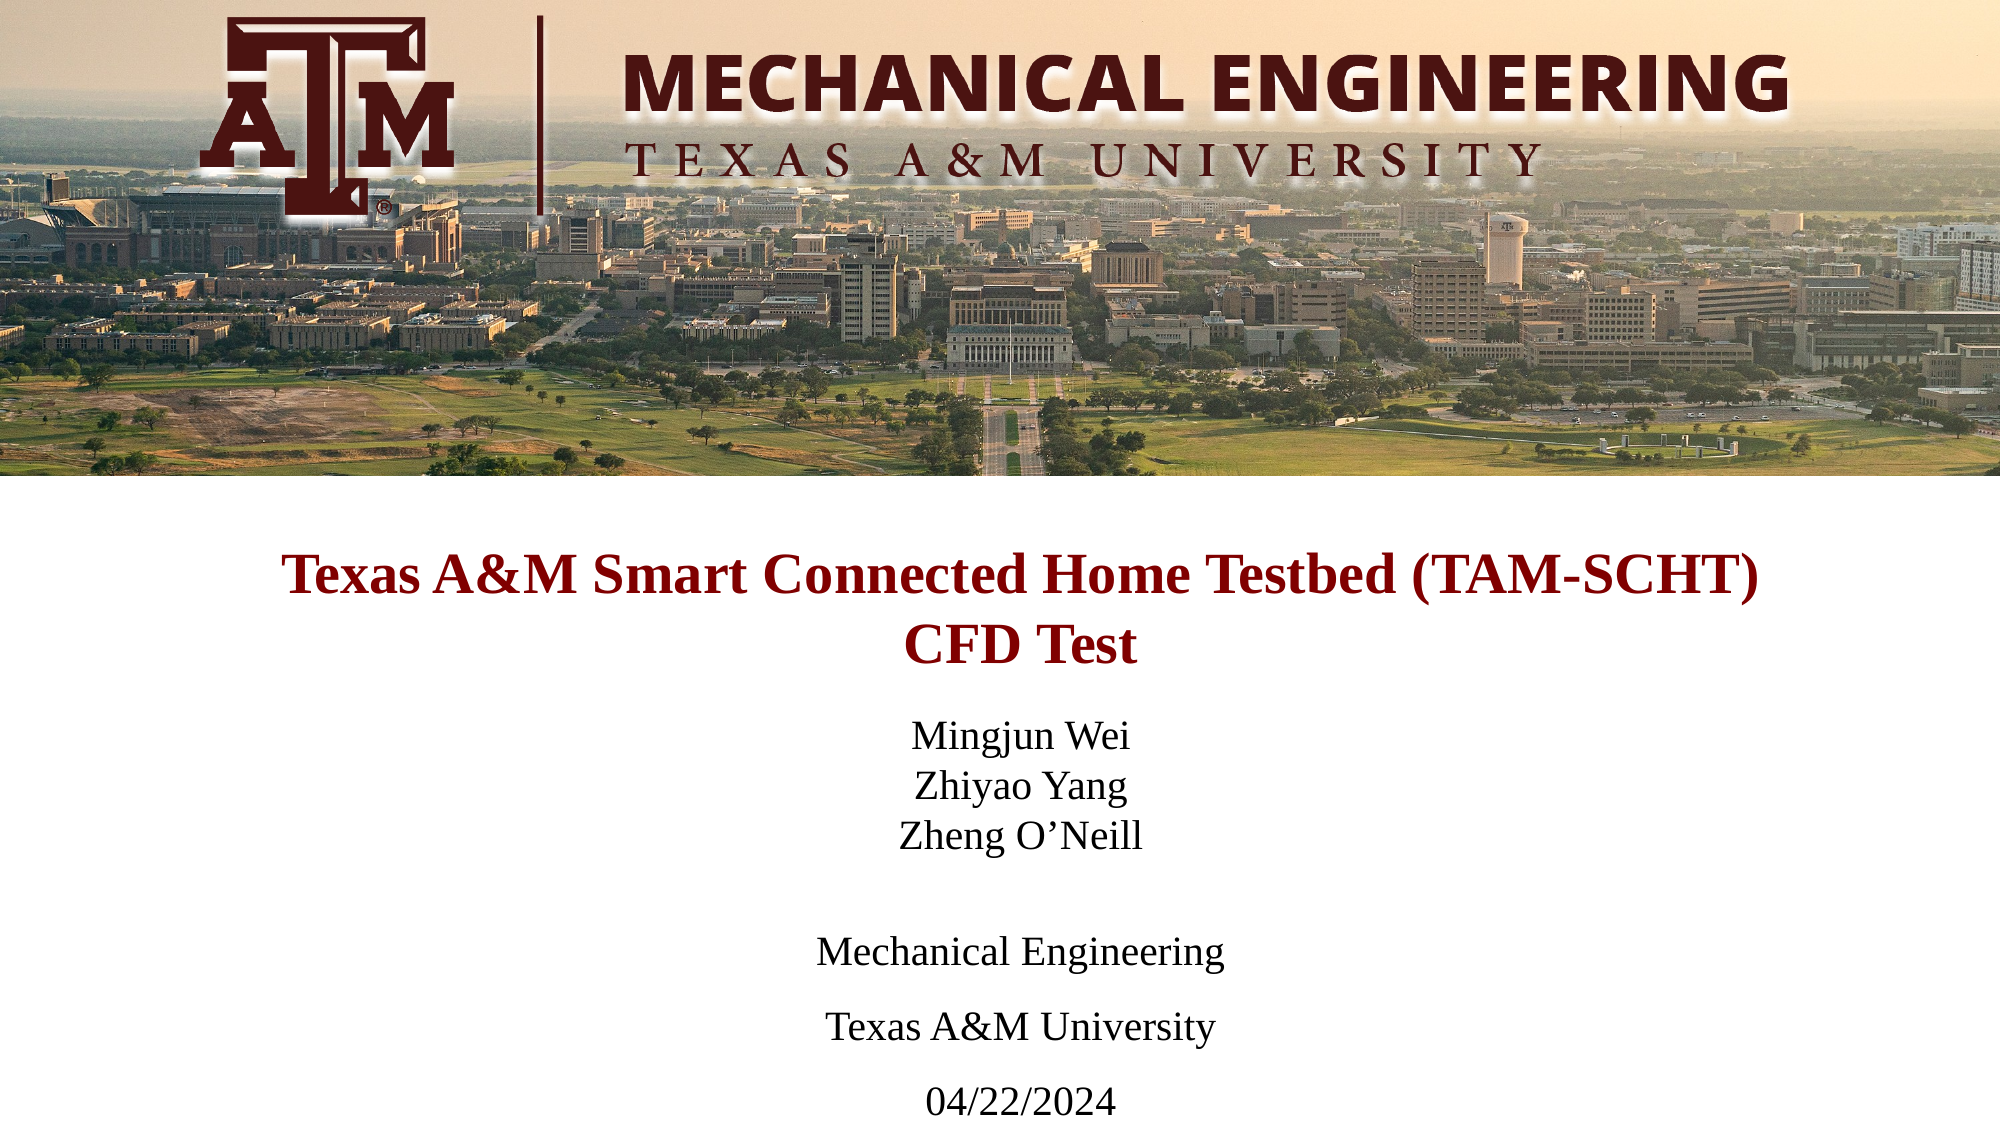

Texas A&M Smart Connected Home Testbed (TAM-SCHT) CFD Test
Mingjun Wei
Zhiyao Yang
Zheng O’Neill

Mechanical Engineering
Texas A&M University
04/22/2024